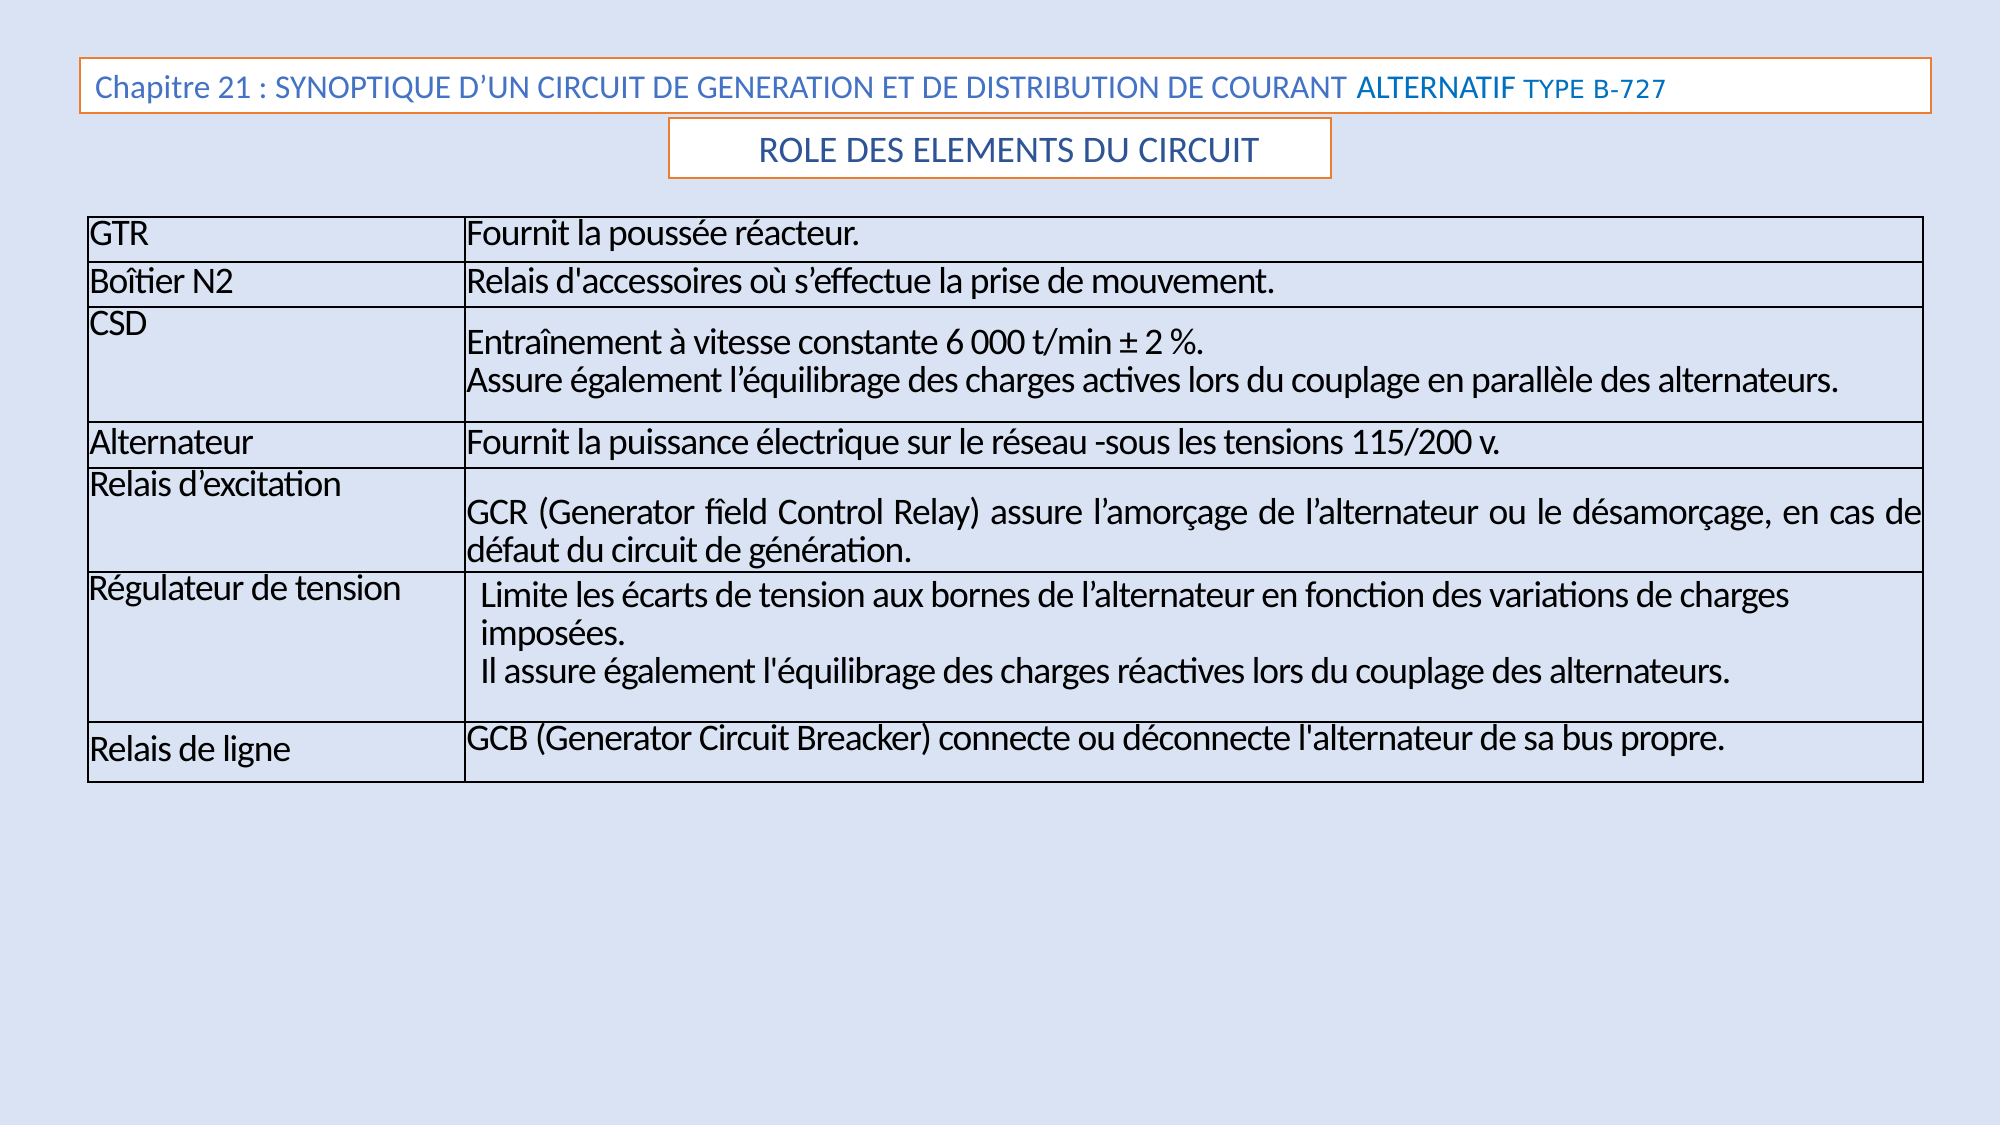

Chapitre 21 : SYNOPTIQUE D’UN CIRCUIT DE GENERATION ET DE DISTRIBUTION DE COURANT ALTERNATIF TYPE B-727
ROLE DES ELEMENTS DU CIRCUIT
| GTR | Fournit la poussée réacteur. |
| --- | --- |
| Boîtier N2 | Relais d'accessoires où s’effectue la prise de mouvement. |
| CSD | Entraînement à vitesse constante 6 000 t/min ± 2 %. Assure également l’équilibrage des charges actives lors du couplage en parallèle des alternateurs. |
| Alternateur | Fournit la puissance électrique sur le réseau -sous les tensions 115/200 v. |
| Relais d’excitation | GCR (Generator fîeld Control Relay) assure l’amorçage de l’alternateur ou le désamorçage, en cas de défaut du circuit de génération. |
| Régulateur de tension | Limite les écarts de tension aux bornes de l’alternateur en fonction des variations de charges imposées. Il assure également l'équilibrage des charges réactives lors du couplage des alternateurs. |
| Relais de ligne | GCB (Generator Circuit Breacker) connecte ou déconnecte l'alternateur de sa bus propre. |